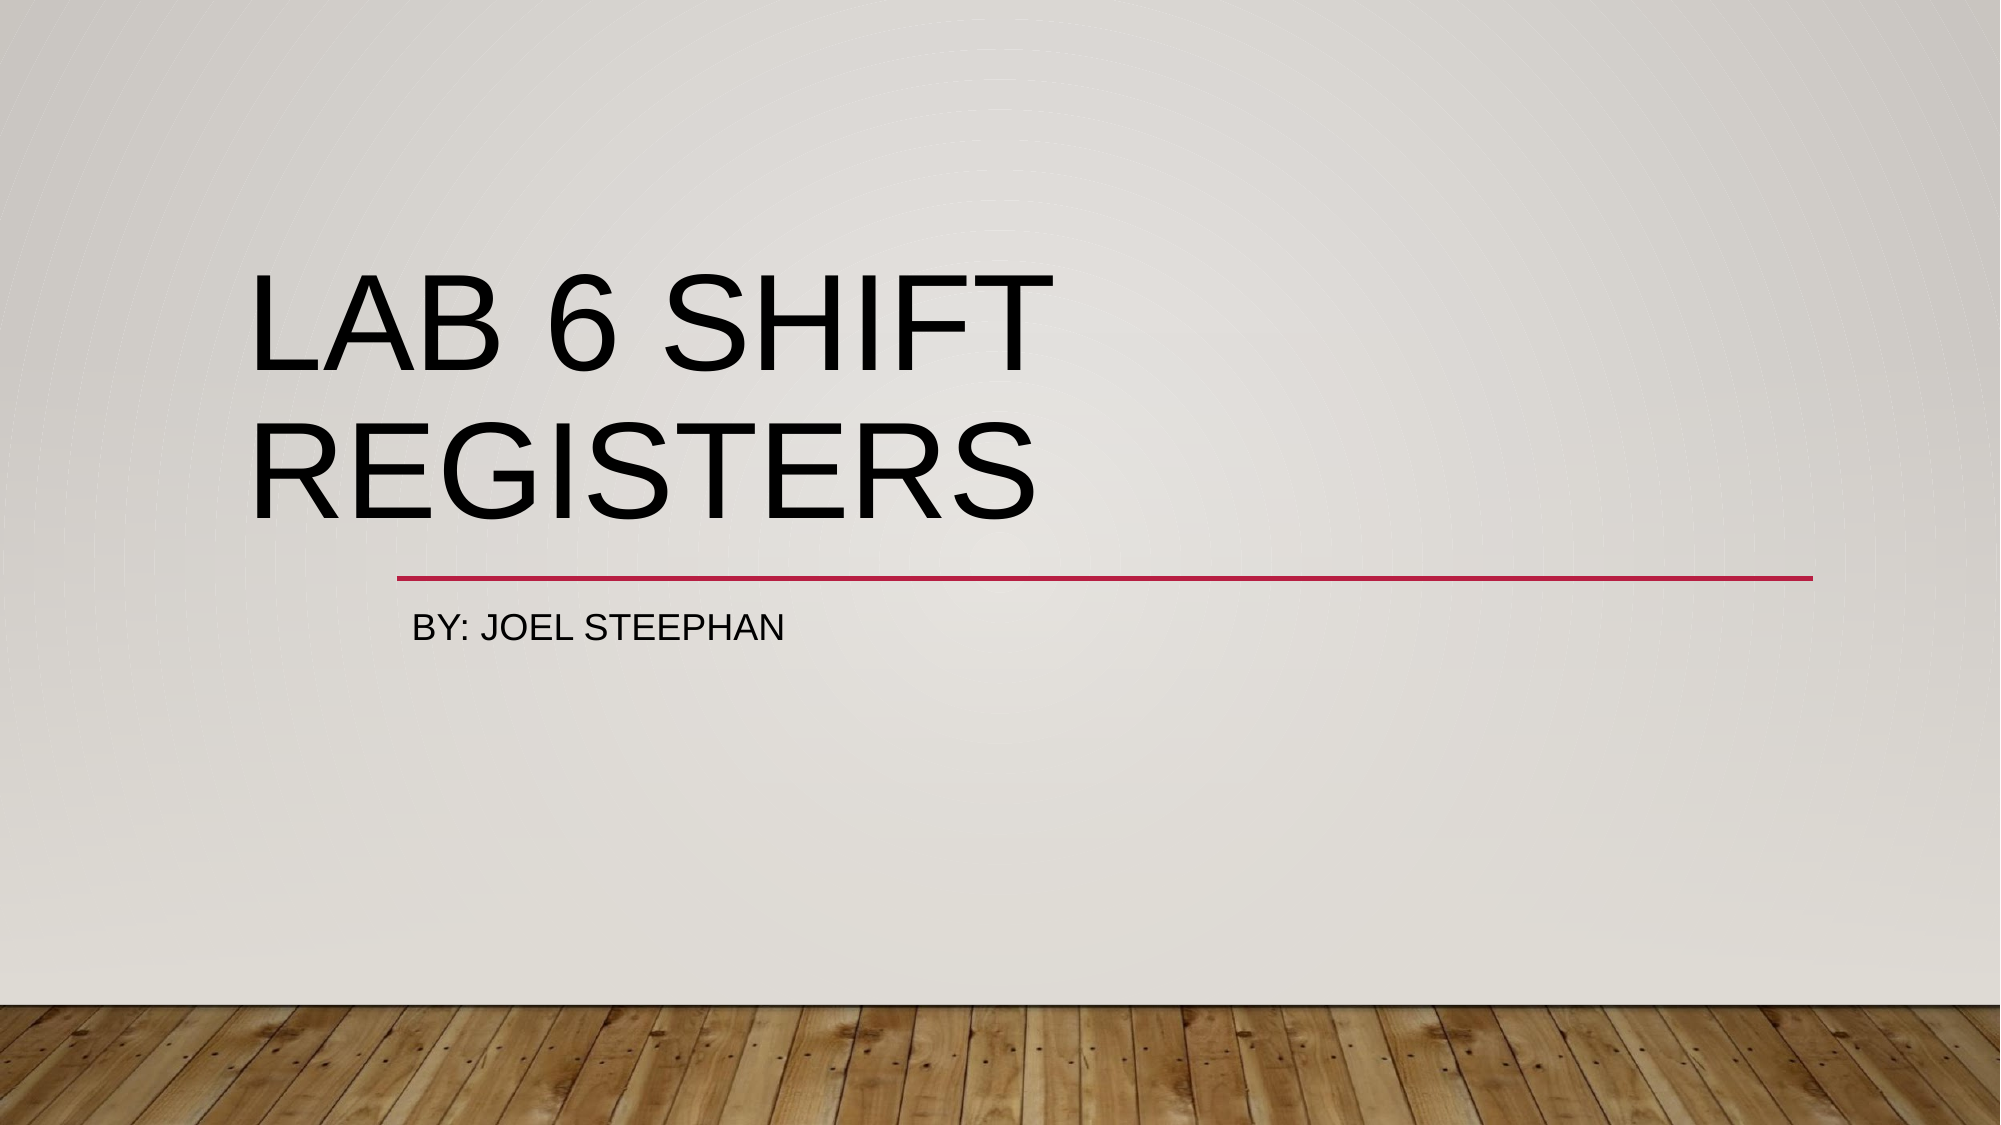

# LAB 6 SHIFT REGISTERS
BY: JOEL STEEPHAN